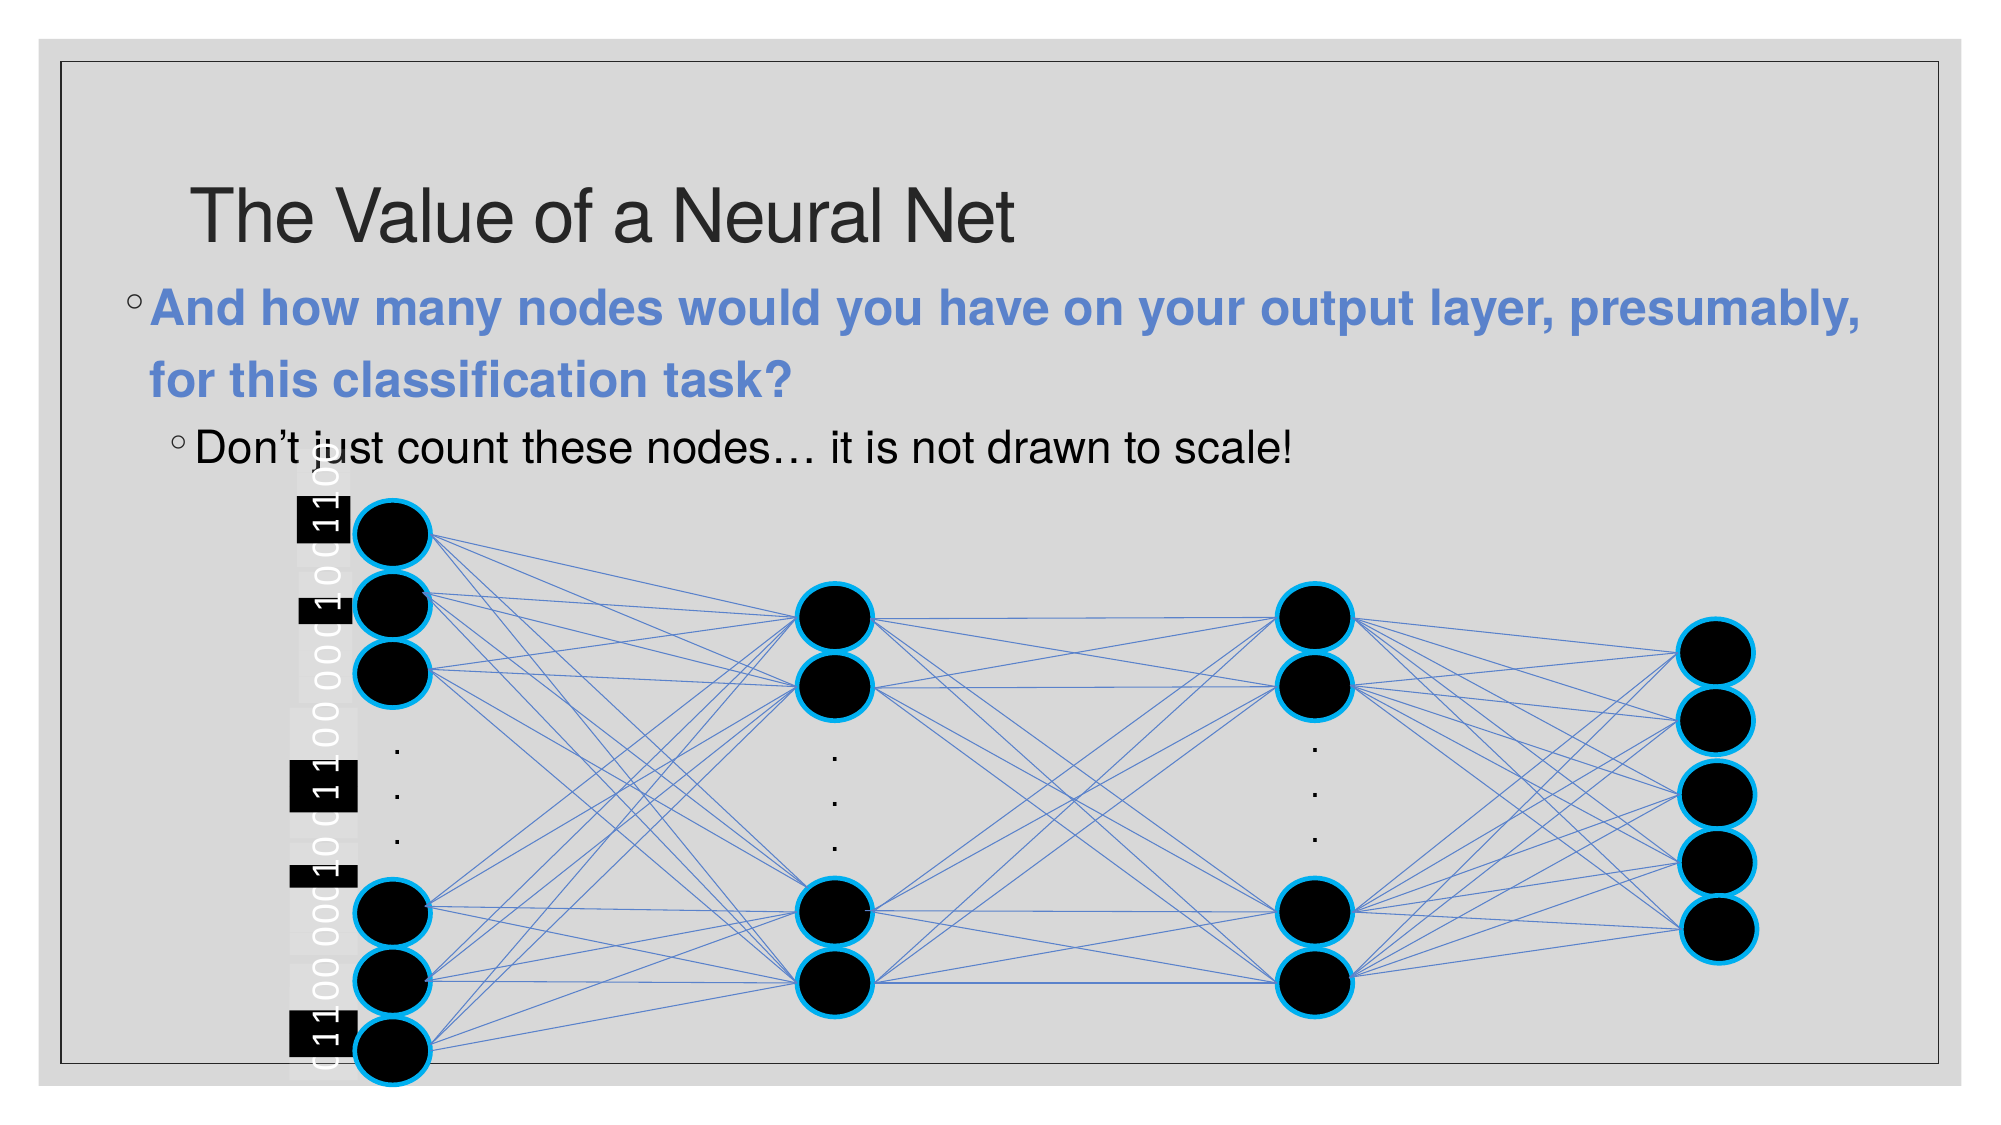

# The Value of a Neural Net
And how many nodes would you have on your output layer, presumably, for this classification task?
Don’t just count these nodes… it is not drawn to scale!

.
.
.

.
.
.

.
.
.

0
1
1
0
0
0
0
0
1
0
0
1
1
0
0
0
1
1
0
0
0
0
0
1
0